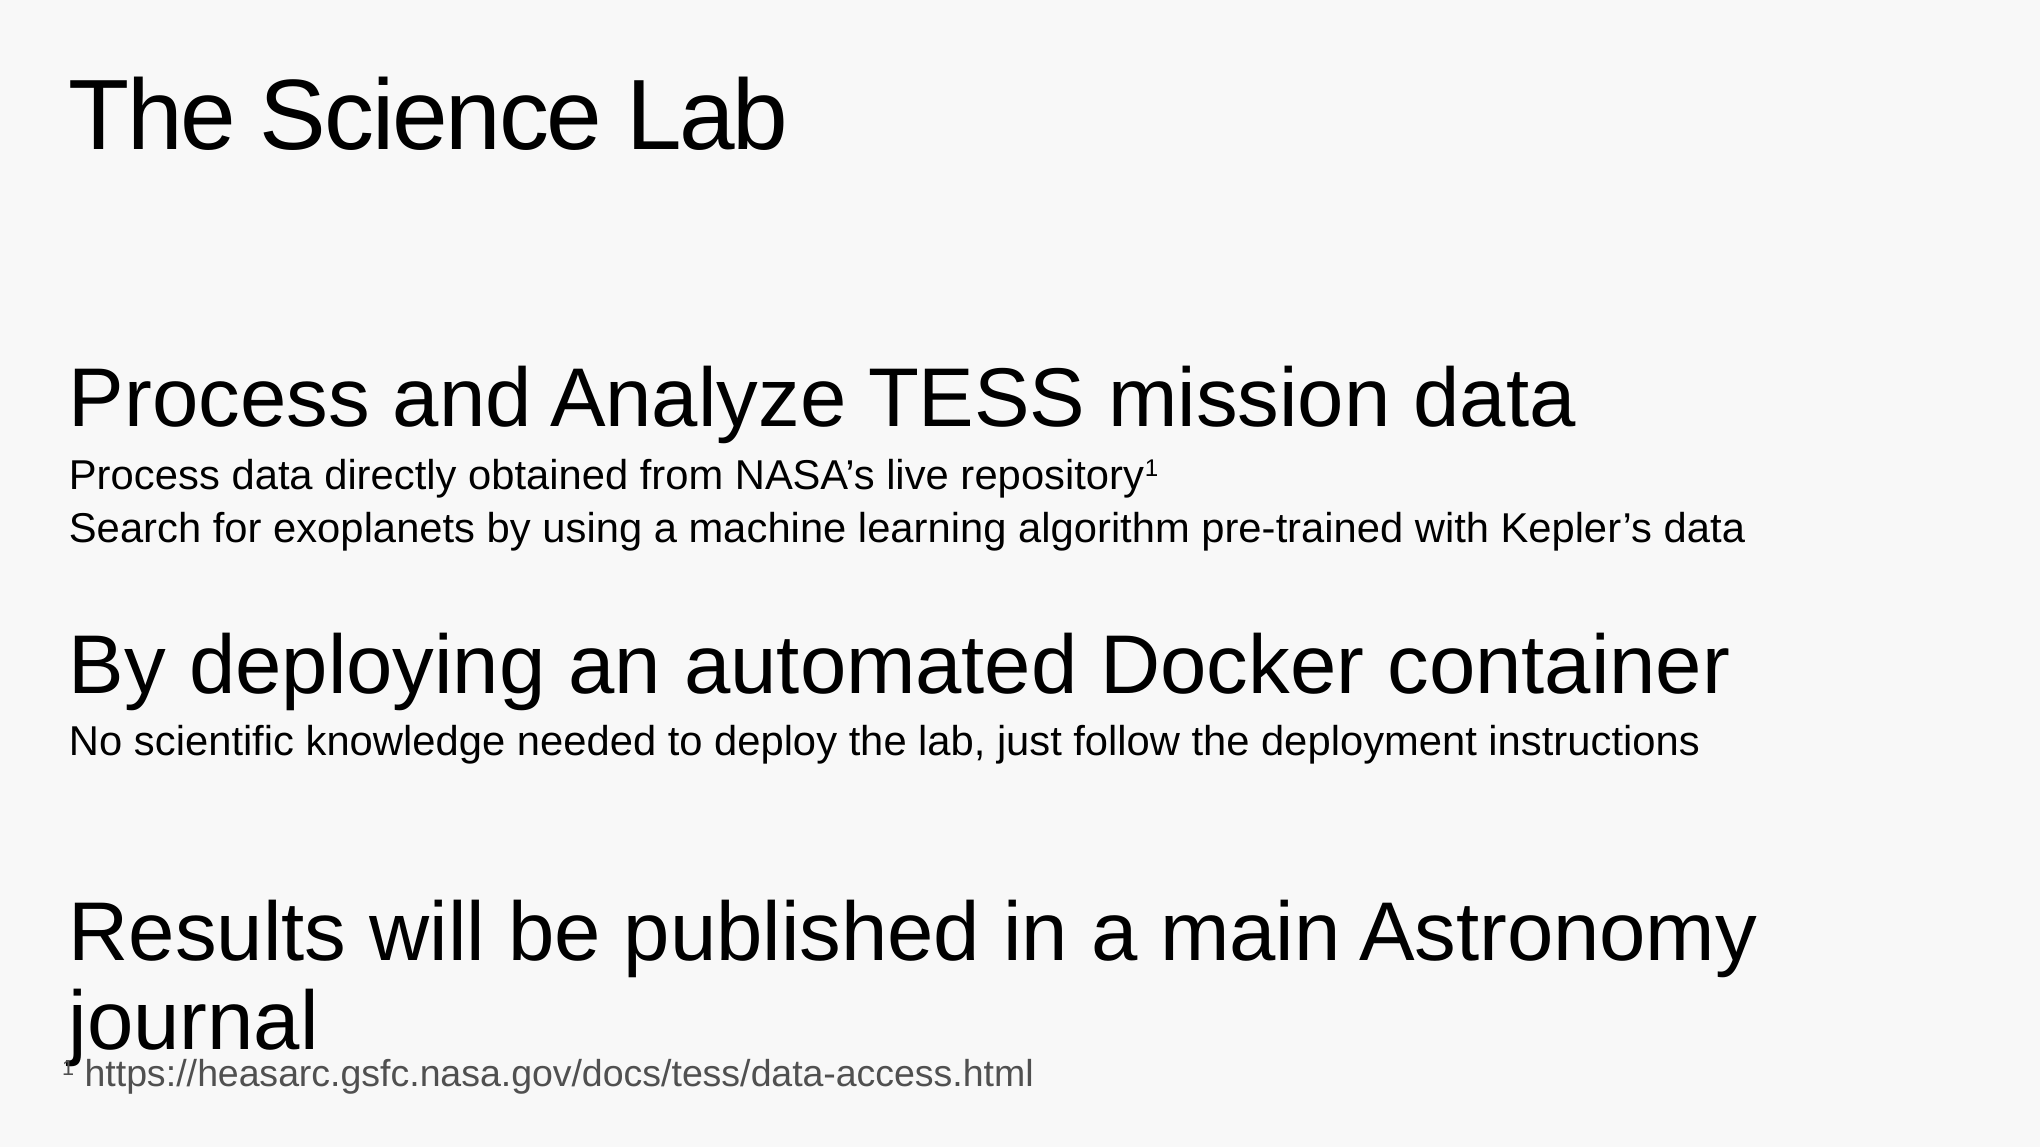

# The Science Lab
Process and Analyze TESS mission data
Process data directly obtained from NASA’s live repository1
Search for exoplanets by using a machine learning algorithm pre-trained with Kepler’s data

By deploying an automated Docker container
No scientific knowledge needed to deploy the lab, just follow the deployment instructions

Results will be published in a main Astronomy journal

1 https://heasarc.gsfc.nasa.gov/docs/tess/data-access.html